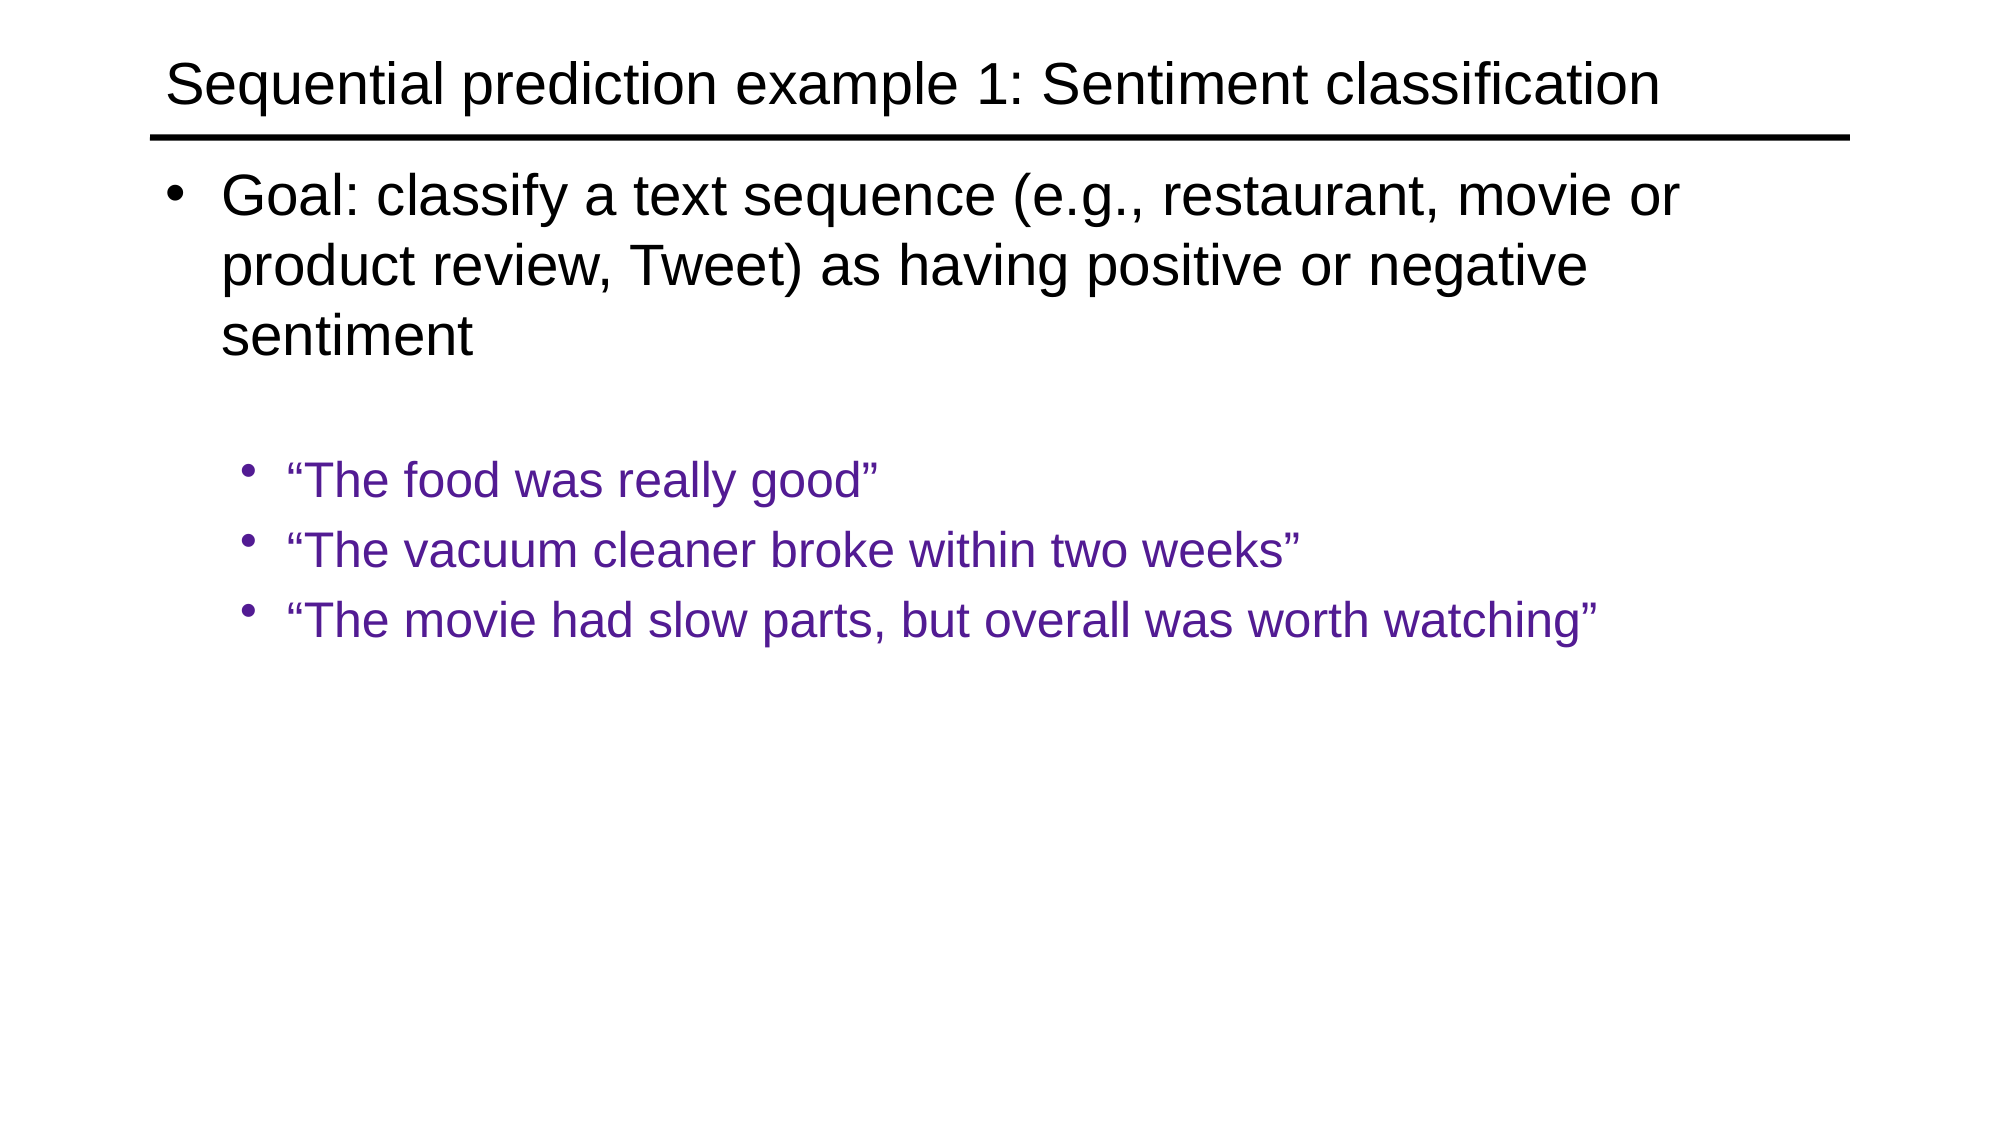

# Sequential prediction example 1: Sentiment classification
Goal: classify a text sequence (e.g., restaurant, movie or product review, Tweet) as having positive or negative sentiment

“The food was really good”
“The vacuum cleaner broke within two weeks”
“The movie had slow parts, but overall was worth watching”